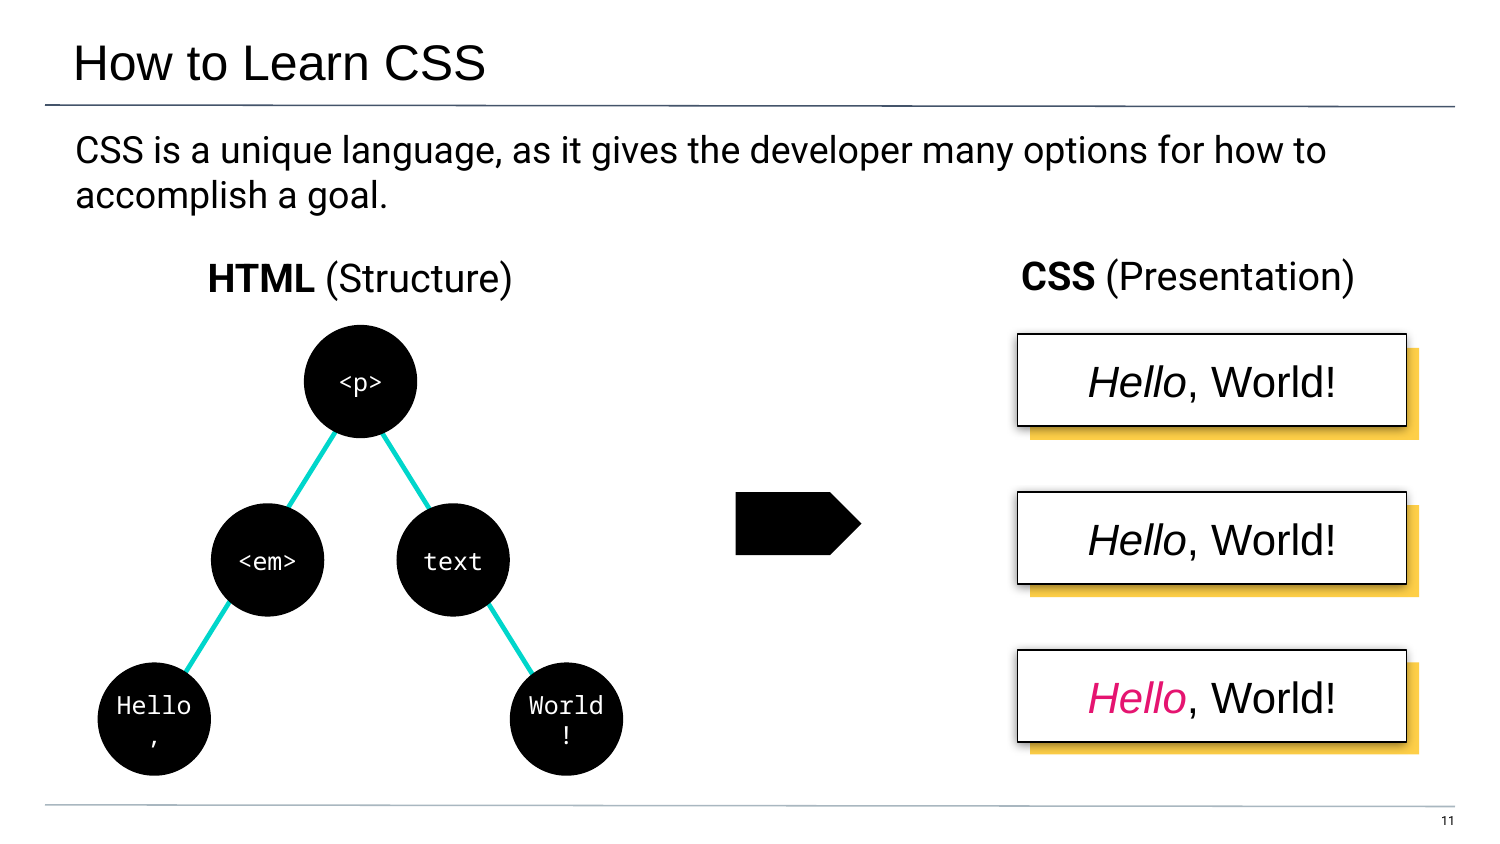

# How to Learn CSS

CSS is a unique language, as it gives the developer many options for how to accomplish a goal.
CSS (Presentation)
HTML (Structure)
<p>
Hello, World!

Hello, World!

<em>
text

Hello, World!
Hello,
World!